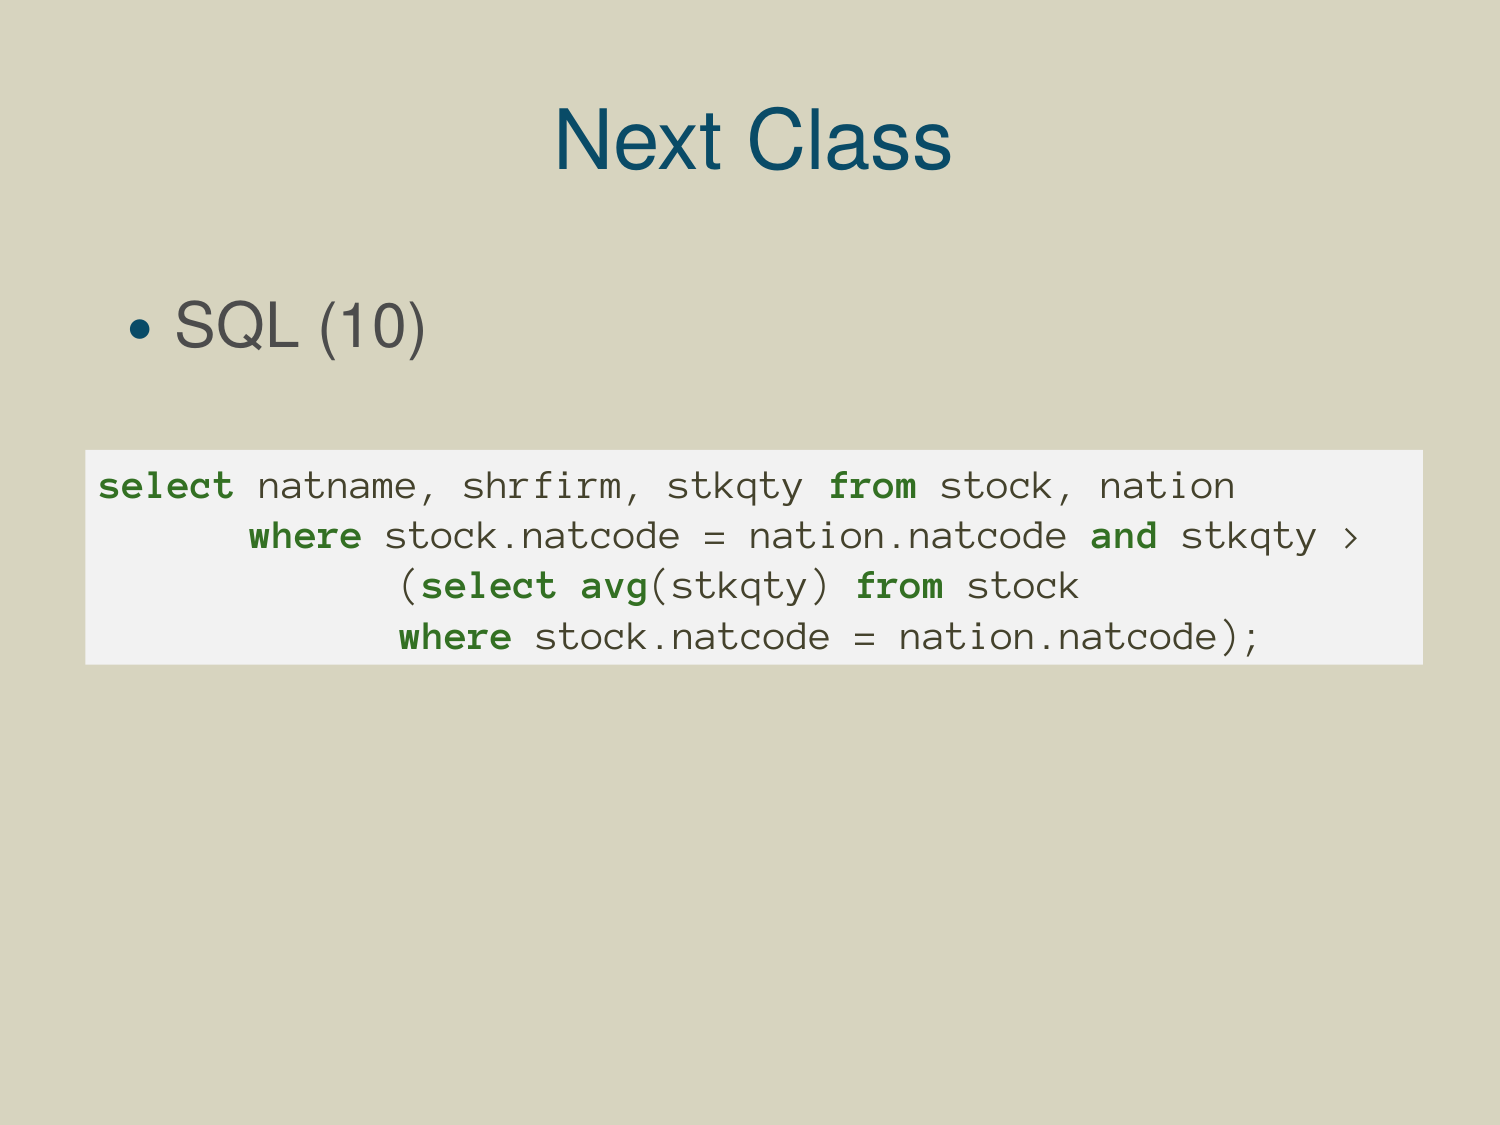

# Next Class
SQL (10)
select natname, shrfirm, stkqty from stock, nation
	where stock.natcode = nation.natcode and stkqty >
		(select avg(stkqty) from stock
		where stock.natcode = nation.natcode);